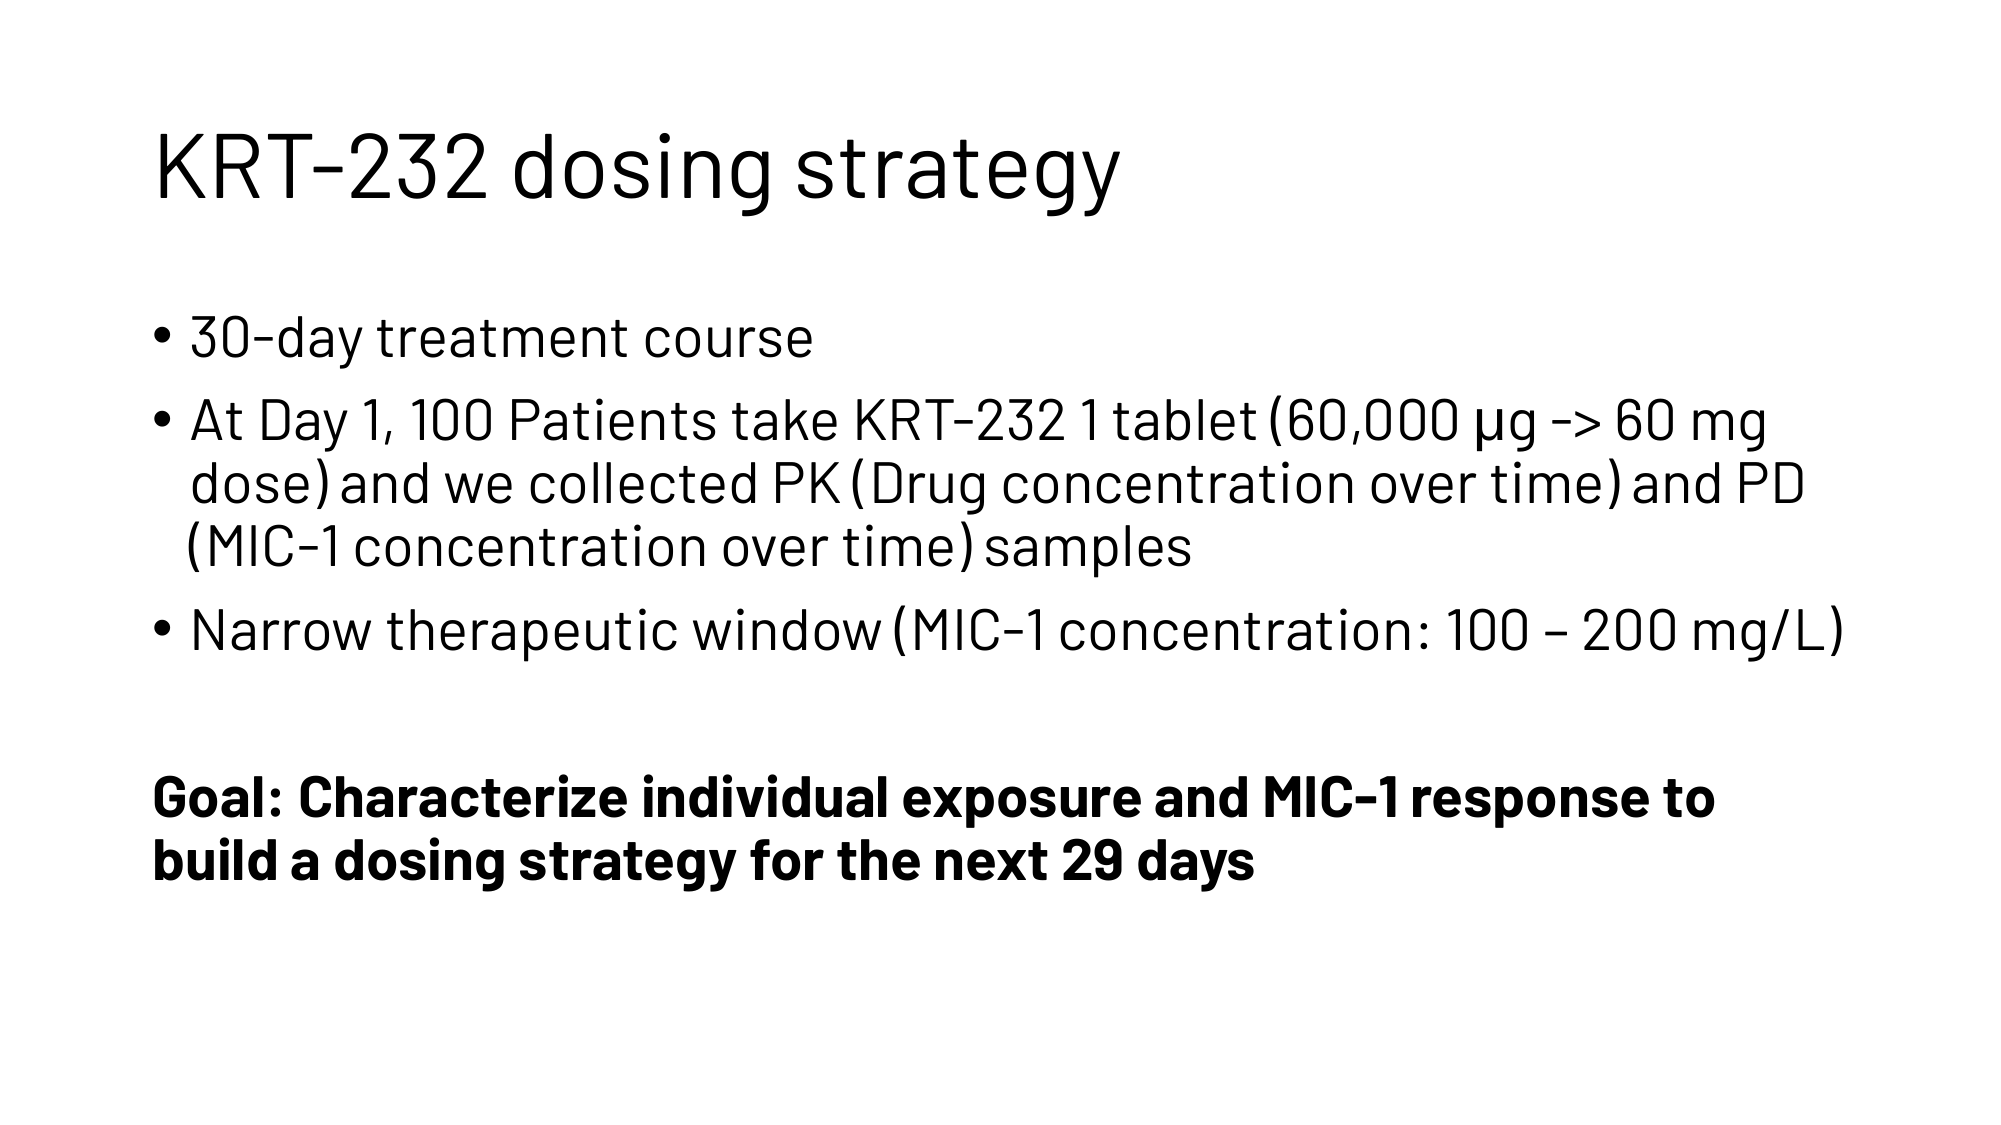

# KRT-232 dosing strategy
30-day treatment course
At Day 1, 100 Patients take KRT-232 1 tablet (60,000 μg -> 60 mg dose) and we collected PK (Drug concentration over time) and PD (MIC-1 concentration over time) samples
Narrow therapeutic window (MIC-1 concentration: 100 – 200 mg/L)

Goal: Characterize individual exposure and MIC-1 response to build a dosing strategy for the next 29 days